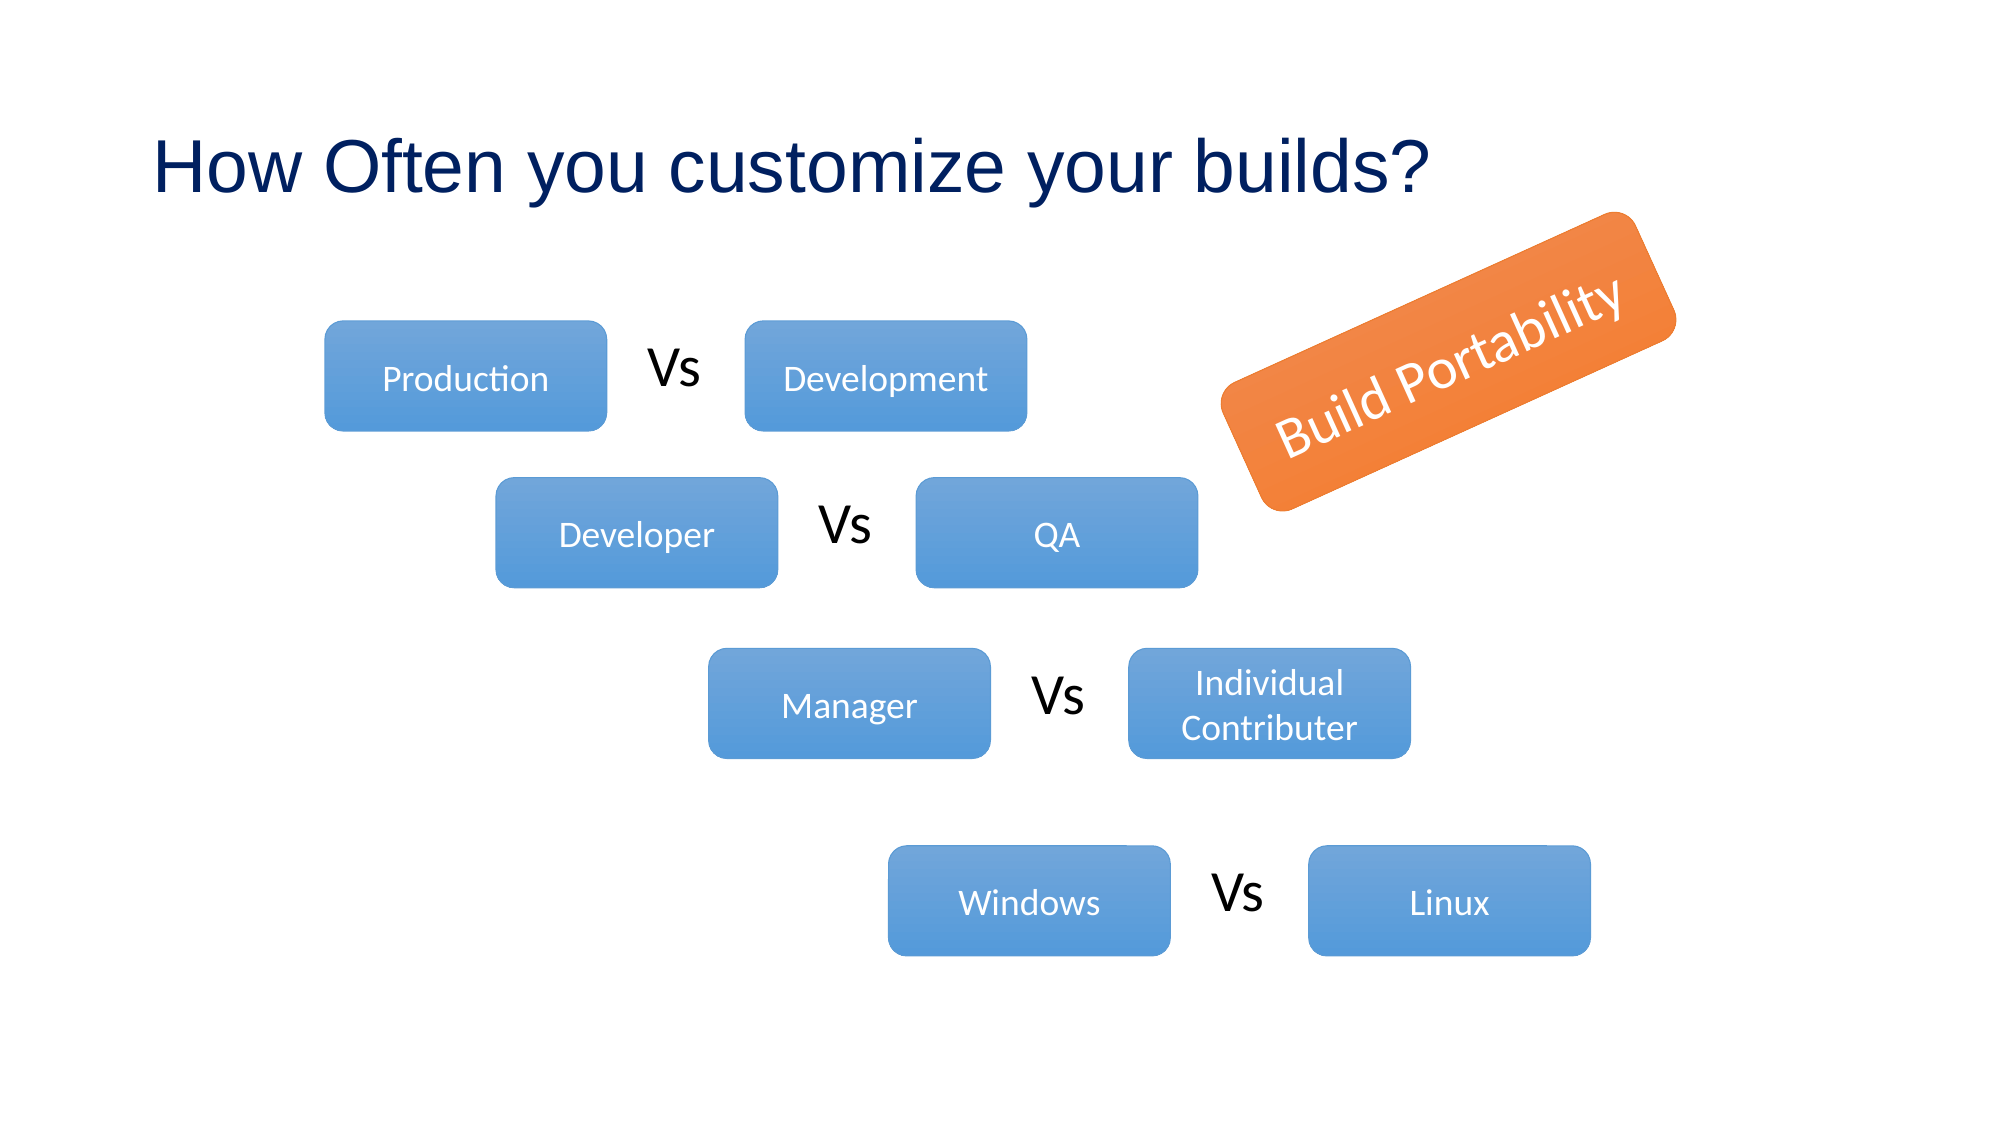

# How Often you customize your builds?
Build Portability
Production
Vs
Development
Developer
Vs
QA
Manager
Vs
Individual Contributer
Windows
Vs
Linux